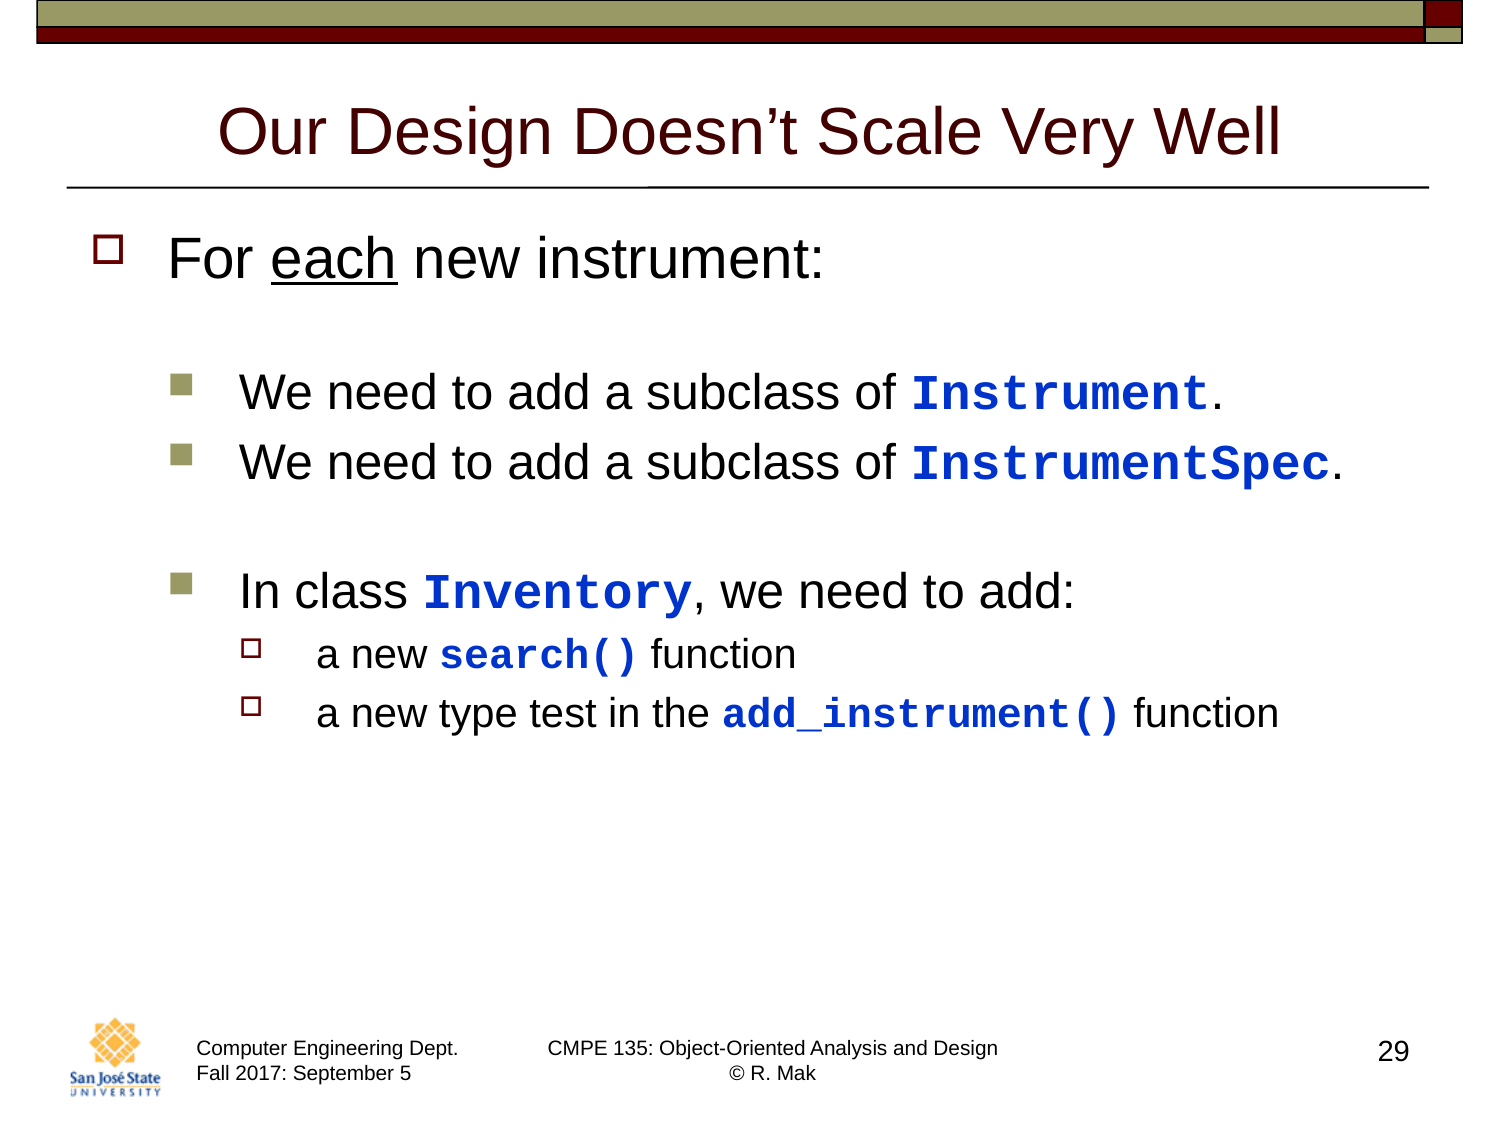

# Our Design Doesn’t Scale Very Well
For each new instrument:

We need to add a subclass of Instrument.
We need to add a subclass of InstrumentSpec.

In class Inventory, we need to add:
a new search() function
a new type test in the add_instrument() function
29